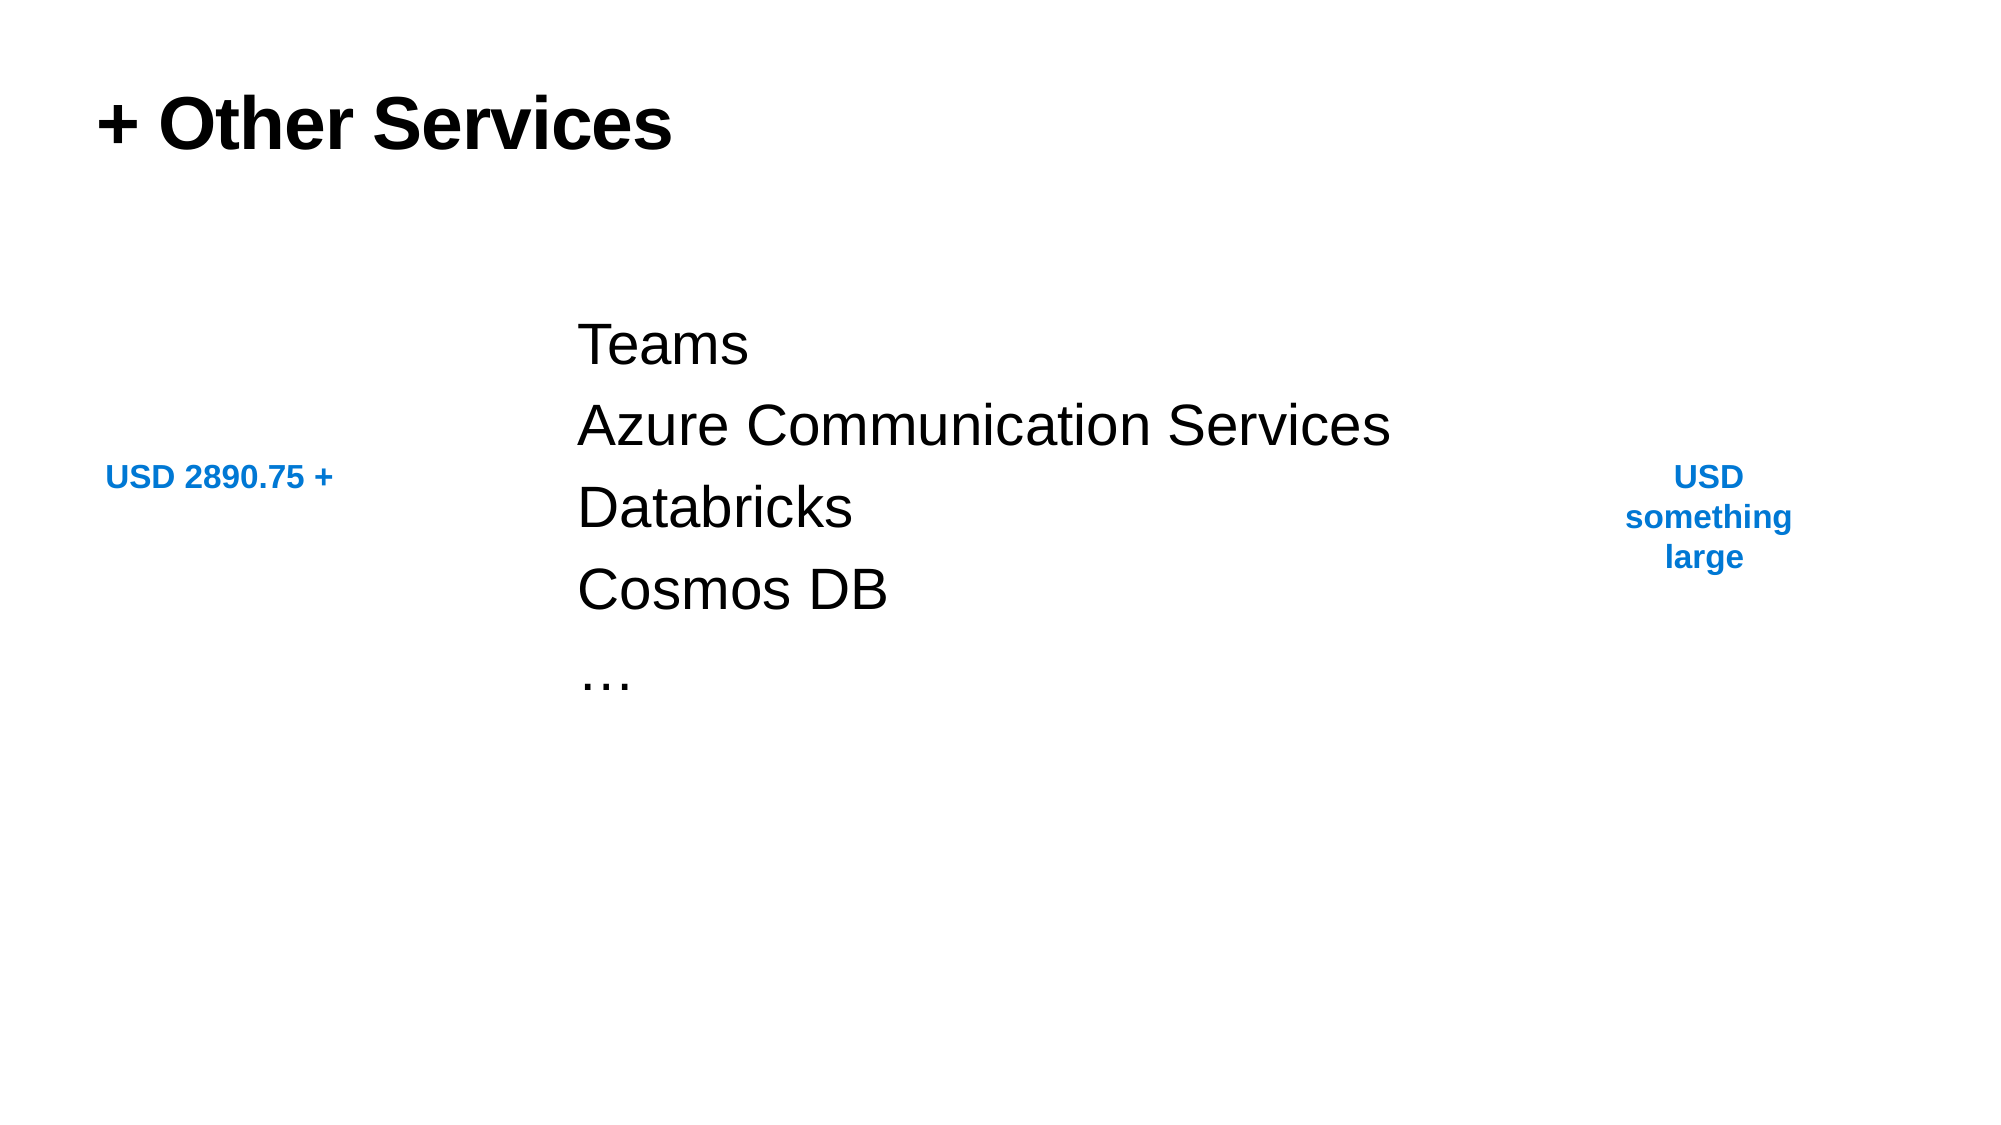

# + Other Services
Teams
Azure Communication Services
Databricks
Cosmos DB
…
USD 2890.75 +
USD something large